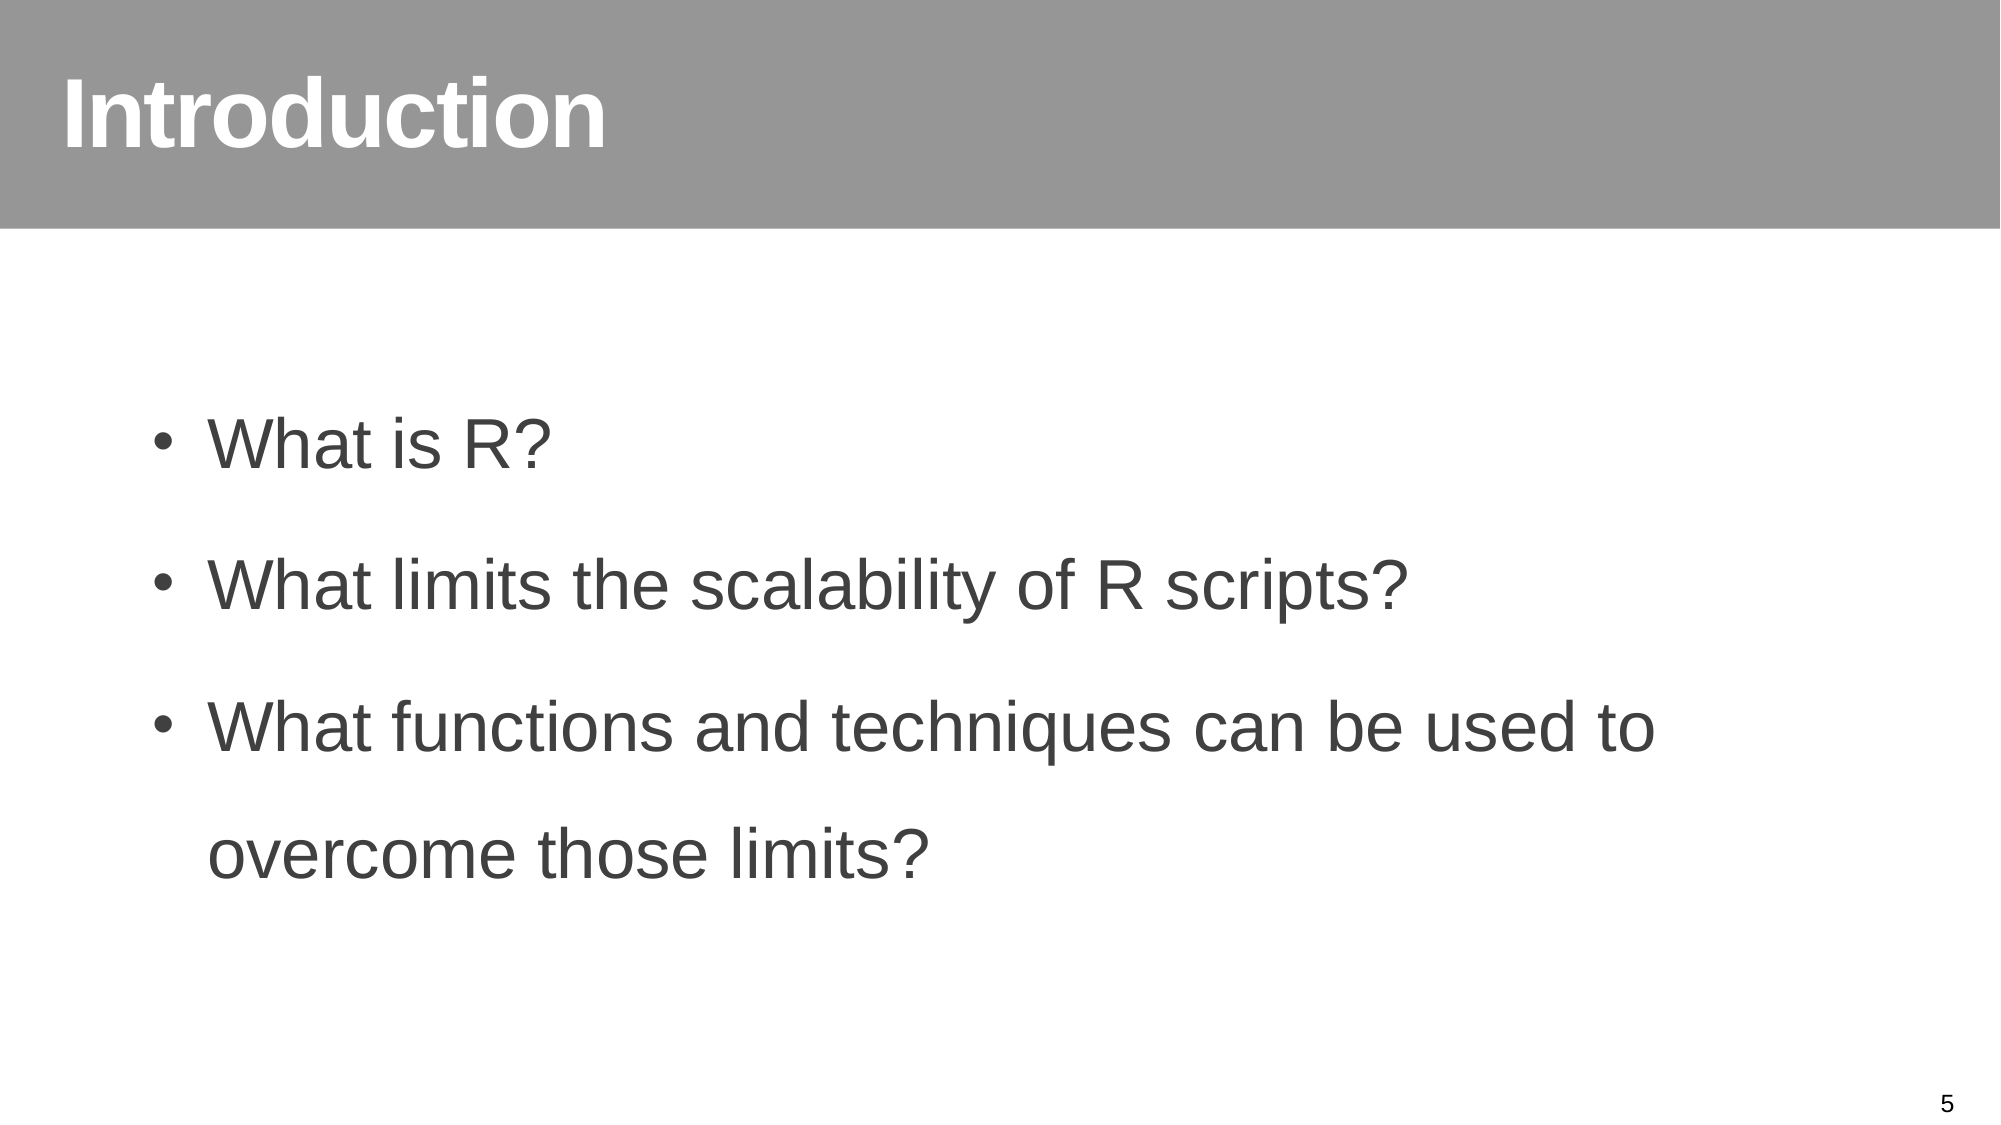

Introduction
What is R?
What limits the scalability of R scripts?
What functions and techniques can be used to overcome those limits?
5